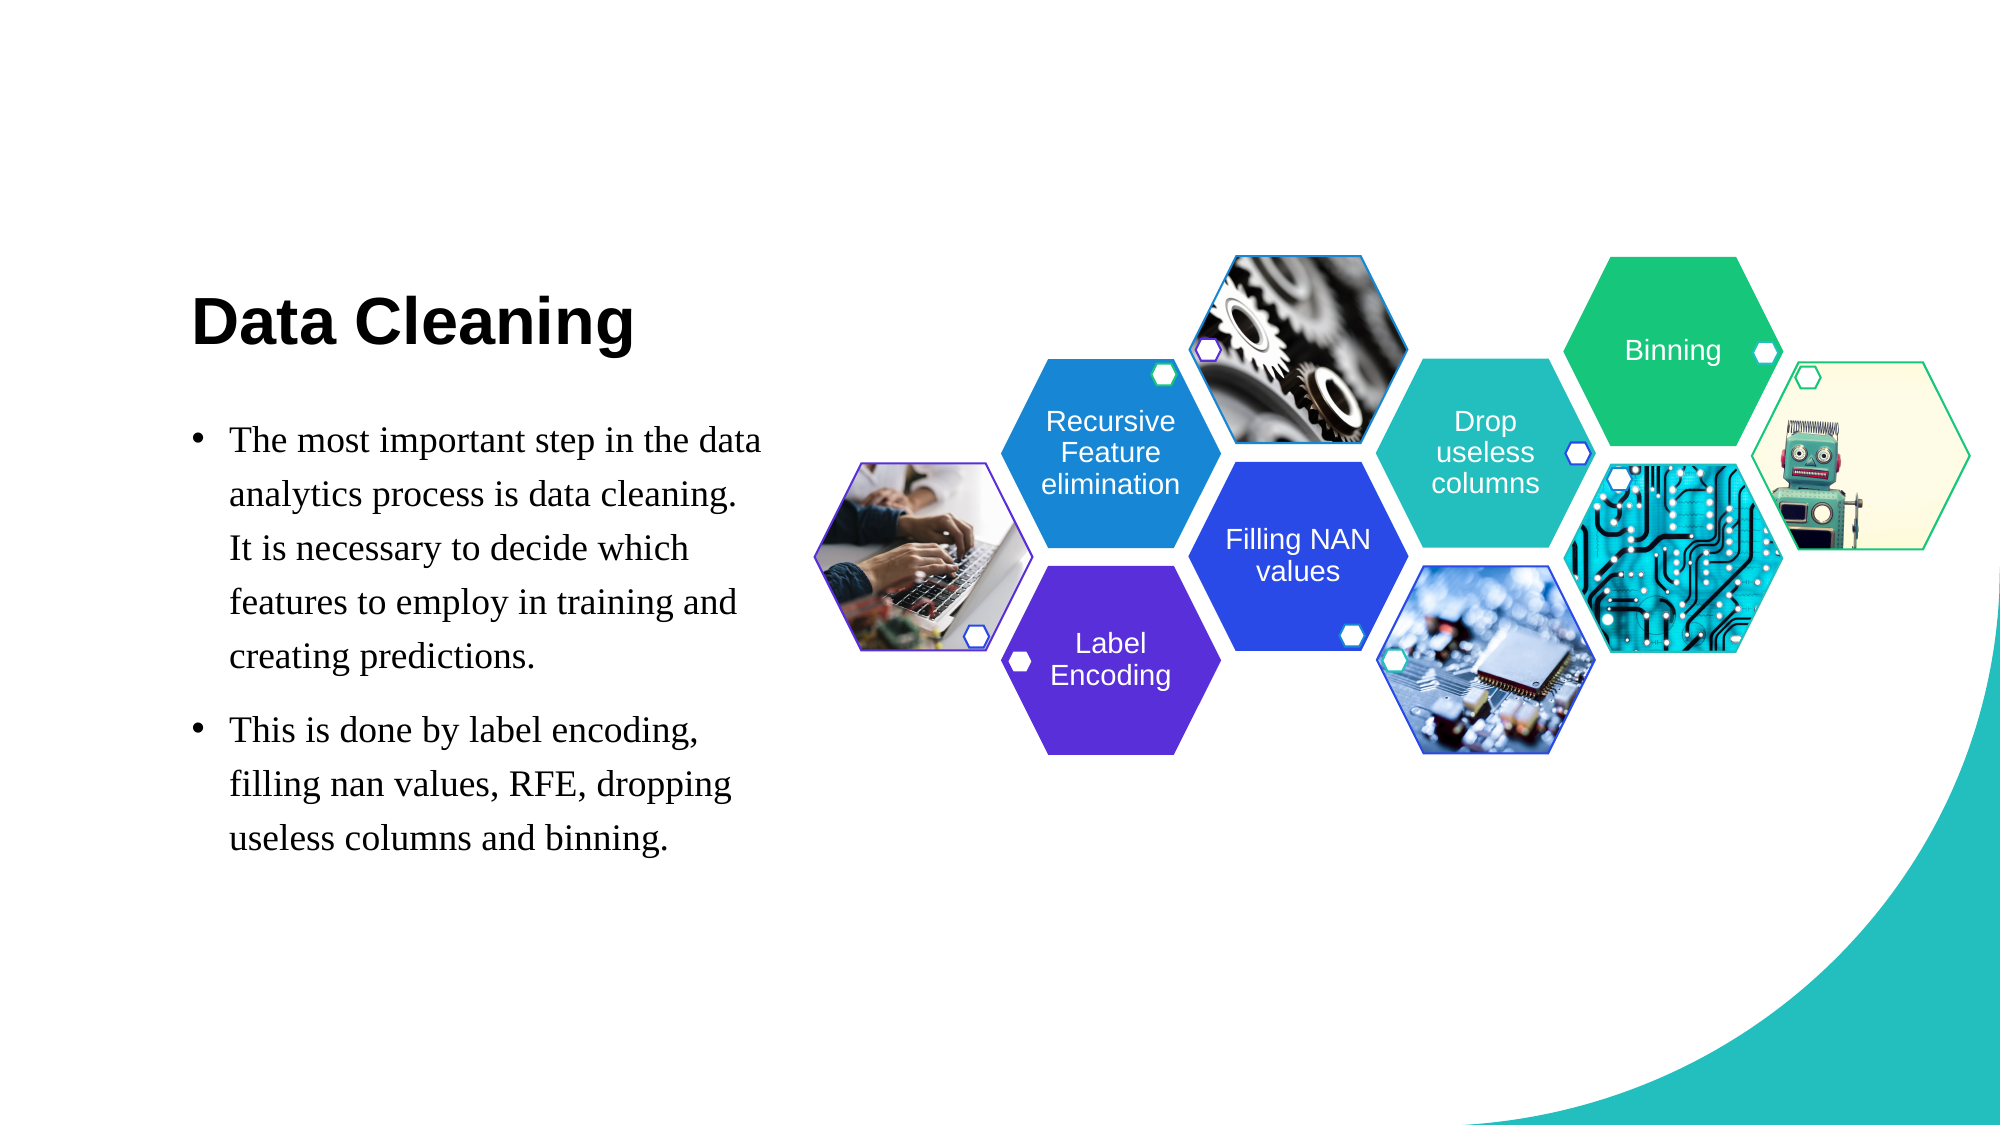

Label Encoding
Filling NAN values
Recursive Feature elimination
Drop useless columns
Binning
# Data Cleaning
The most important step in the data analytics process is data cleaning. It is necessary to decide which features to employ in training and creating predictions.
This is done by label encoding, filling nan values, RFE, dropping useless columns and binning.